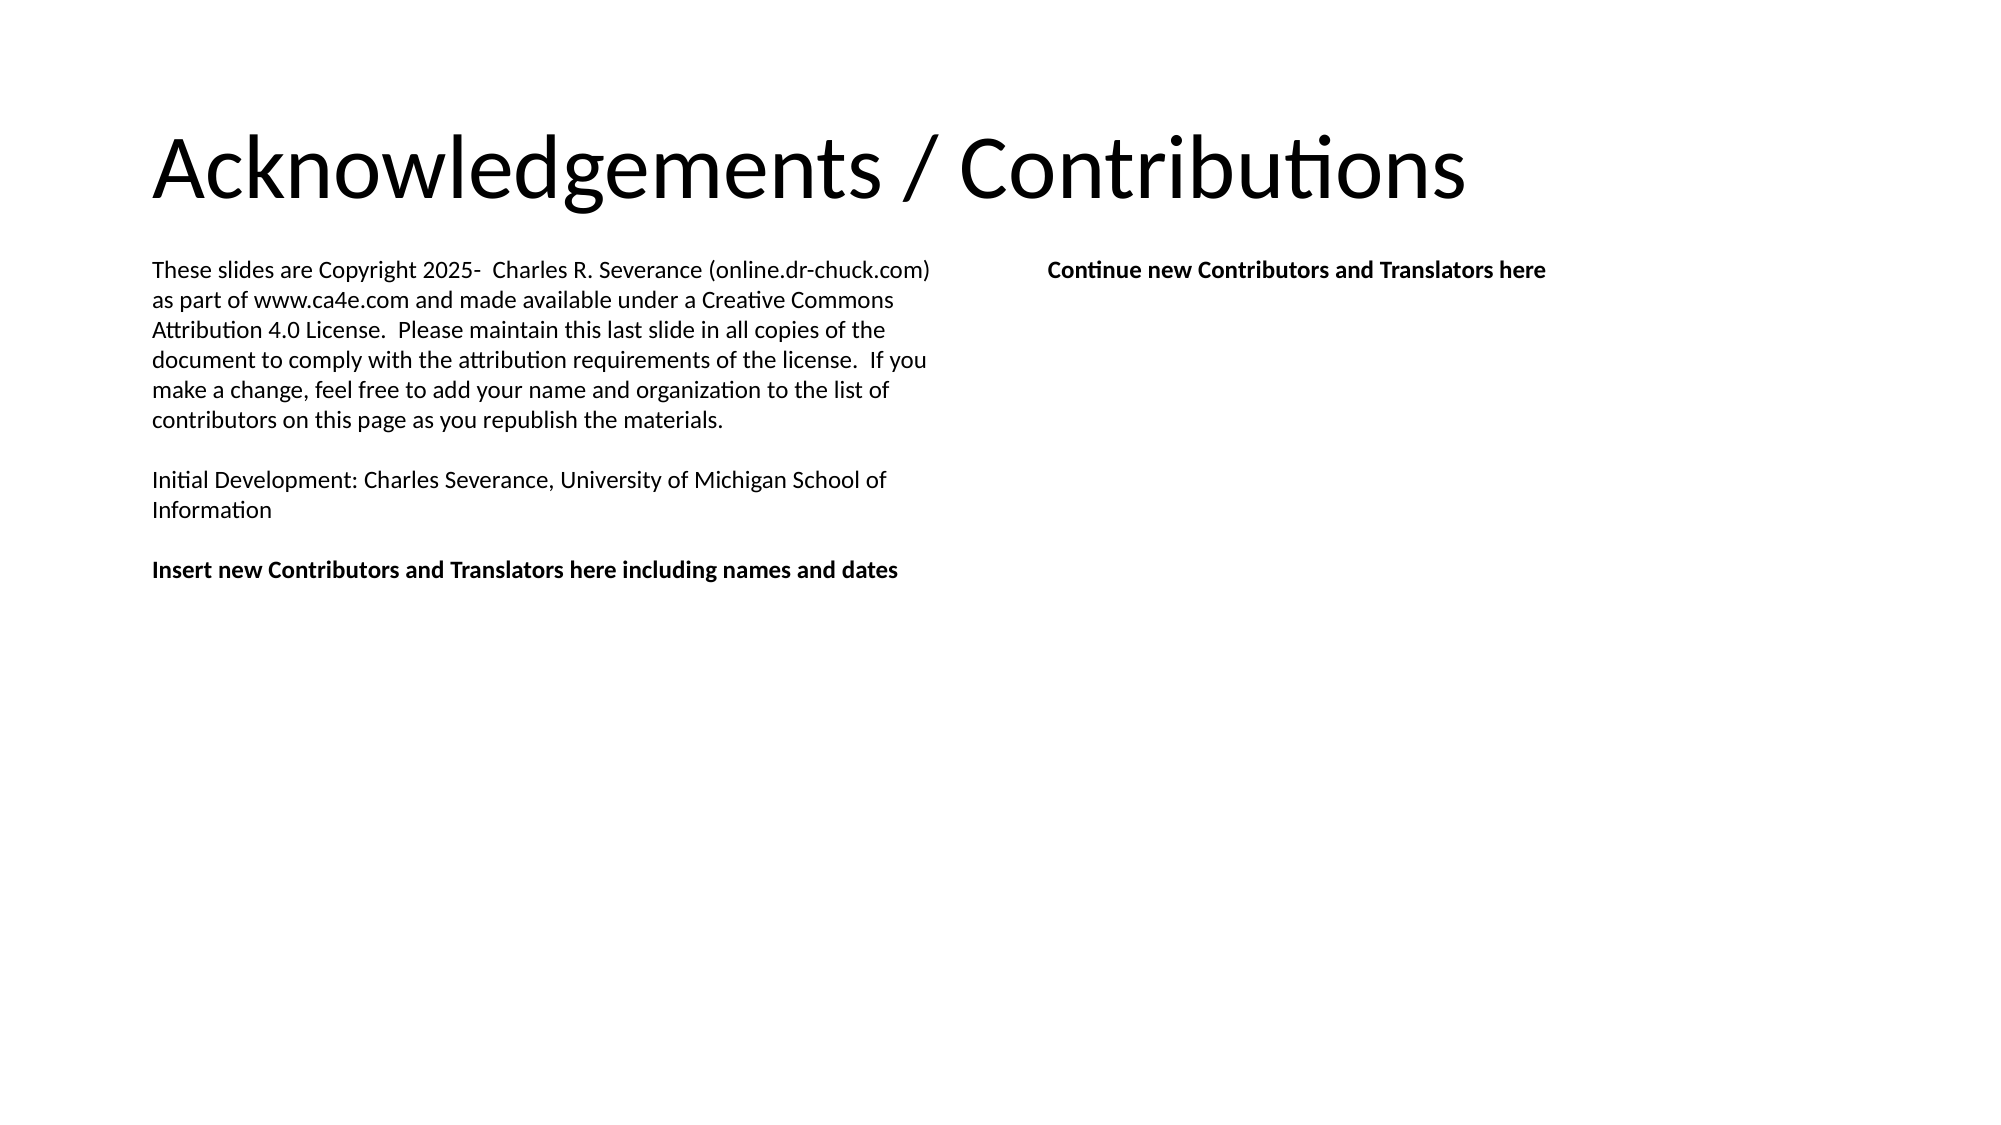

# Acknowledgements / Contributions
These slides are Copyright 2025-  Charles R. Severance (online.dr-chuck.com) as part of www.ca4e.com and made available under a Creative Commons Attribution 4.0 License.  Please maintain this last slide in all copies of the document to comply with the attribution requirements of the license.  If you make a change, feel free to add your name and organization to the list of contributors on this page as you republish the materials.

Initial Development: Charles Severance, University of Michigan School of Information

Insert new Contributors and Translators here including names and dates

Continue new Contributors and Translators here